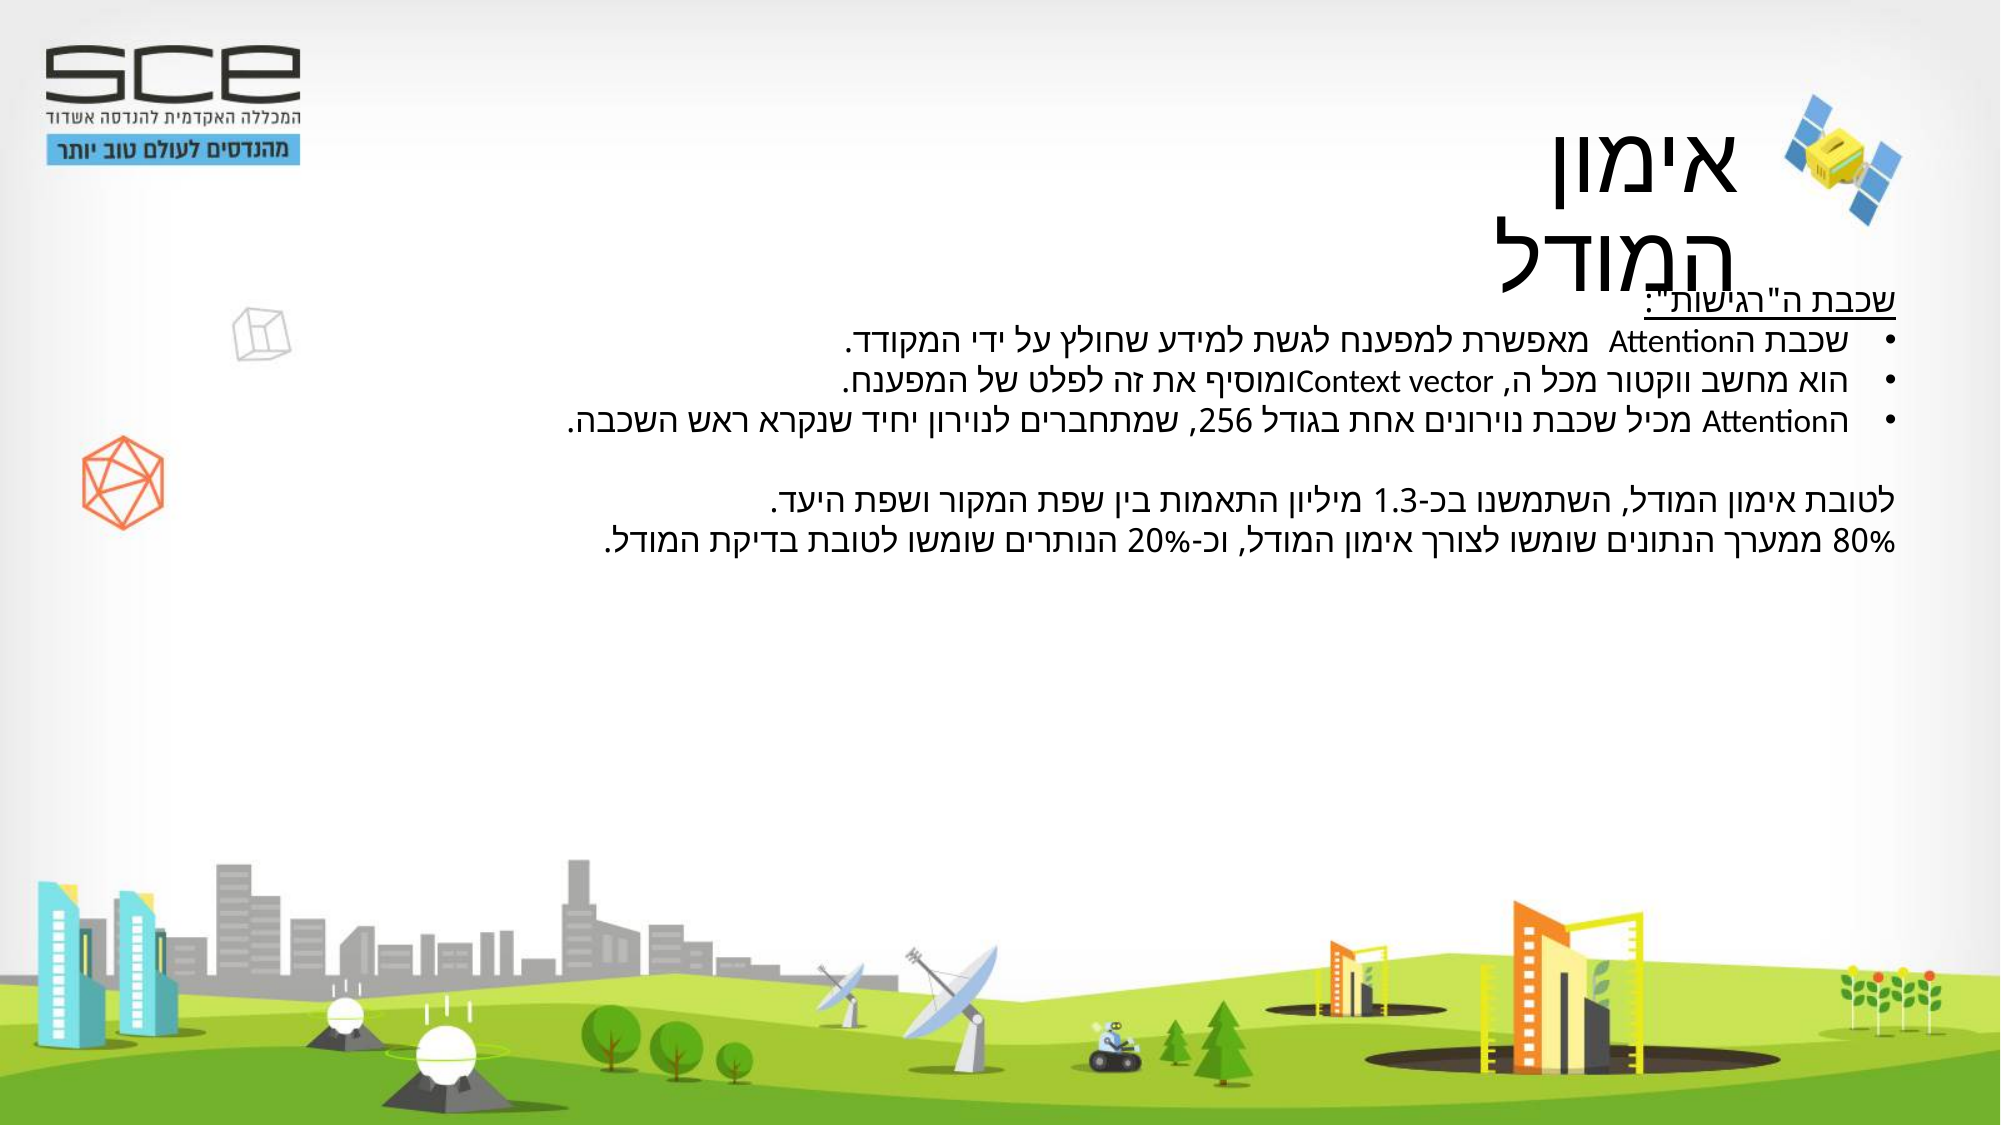

# אימון המודל
שכבת ה"רגישות":
שכבת הAttention  מאפשרת למפענח לגשת למידע שחולץ על ידי המקודד.
הוא מחשב ווקטור מכל ה, Context vectorומוסיף את זה לפלט של המפענח.
הAttention מכיל שכבת נוירונים אחת בגודל 256, שמתחברים לנוירון יחיד שנקרא ראש השכבה.

לטובת אימון המודל, השתמשנו בכ-1.3 מיליון התאמות בין שפת המקור ושפת היעד.
80% ממערך הנתונים שומשו לצורך אימון המודל, וכ-20% הנותרים שומשו לטובת בדיקת המודל.